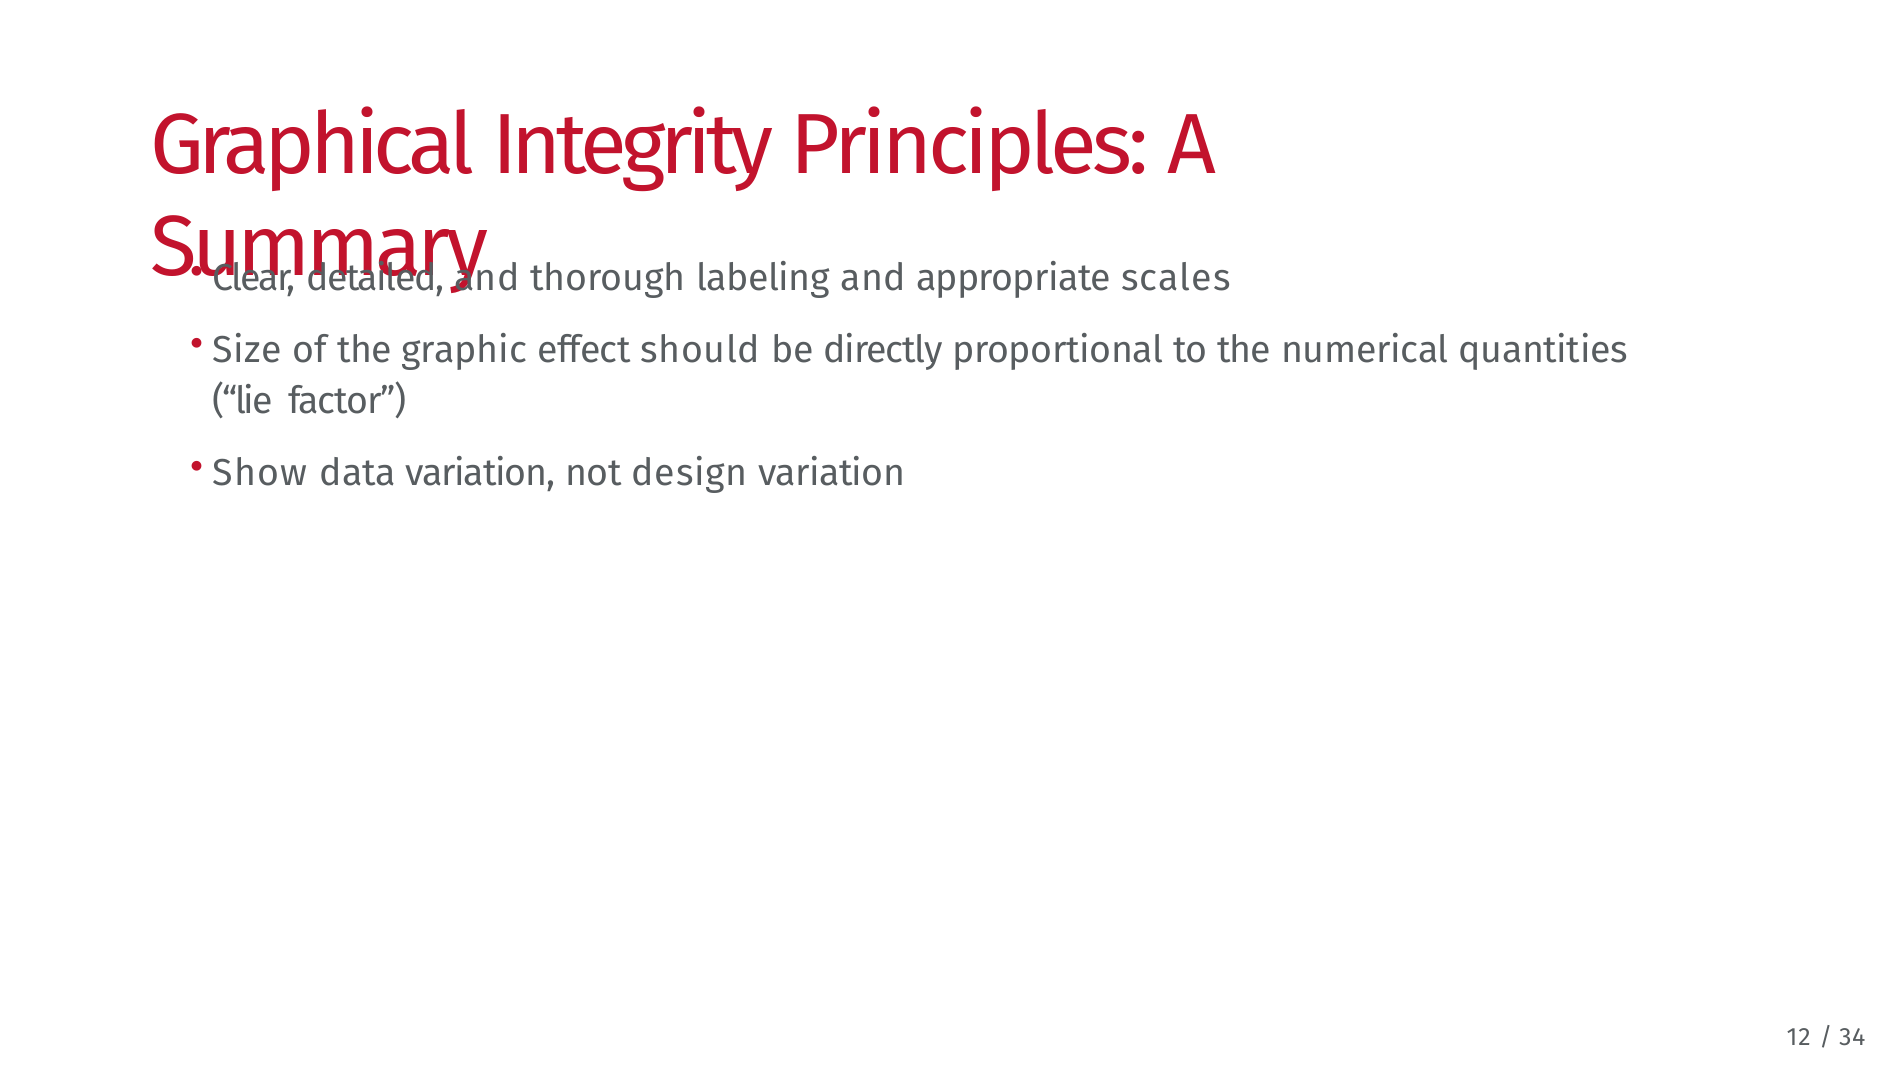

# Graphical Integrity Principles: A Summary
Clear, detailed, and thorough labeling and appropriate scales
Size of the graphic effect should be directly proportional to the numerical quantities (“lie  factor”)
Show data variation, not design variation
12 / 34